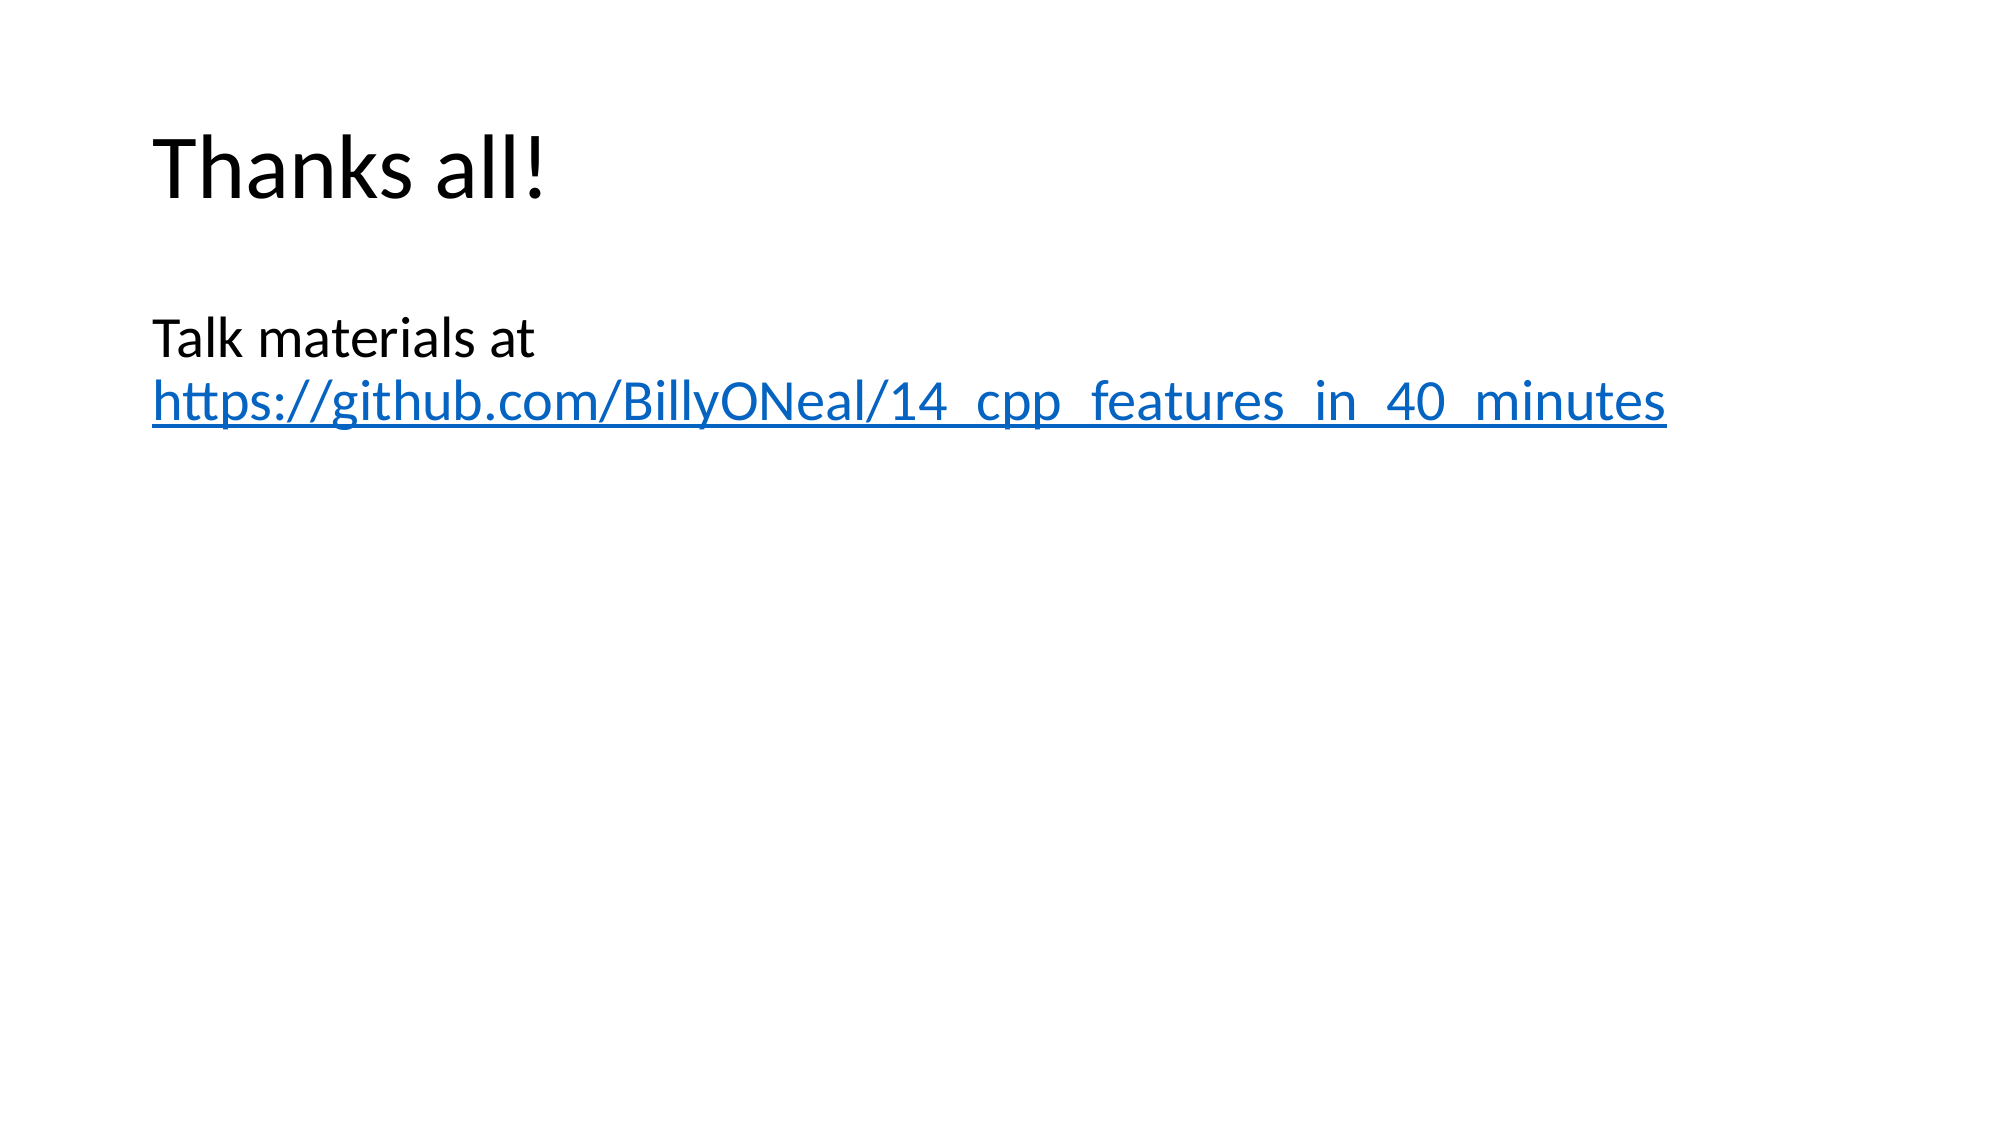

# Thanks all!
Talk materials at https://github.com/BillyONeal/14_cpp_features_in_40_minutes